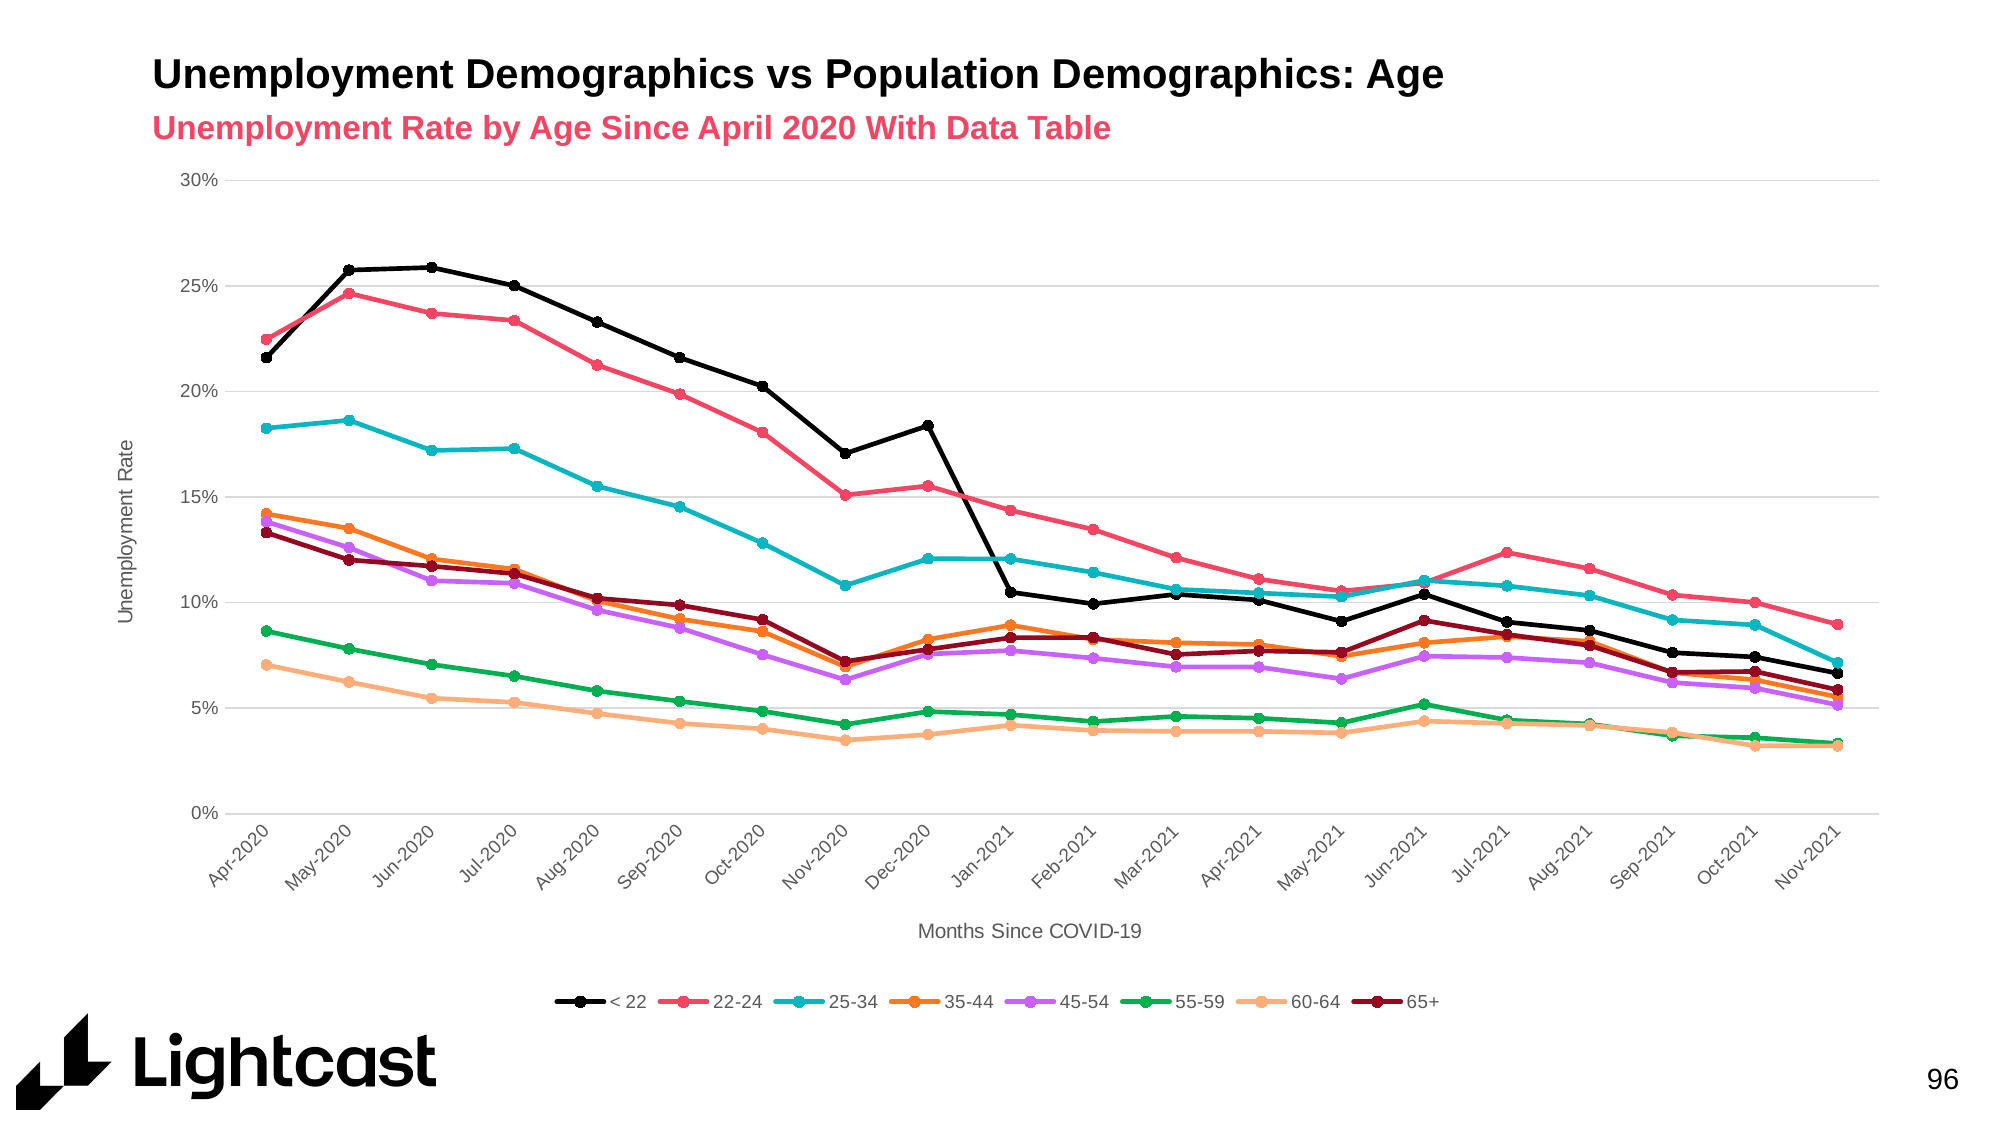

# Unemployment Demographics vs Population Demographics: Age
Unemployment Rate by Age Since April 2020 With Data Table

### Chart

| Category | < 22 | 22-24 | 25-34 | 35-44 | 45-54 | 55-59 | 60-64 | 65+ |
|---|---|---|---|---|---|---|---|---|
| 43922 | 0.216046376052763 | 0.224764771262111 | 0.182652425265331 | 0.142089375117361 | 0.138380464789519 | 0.0865257761780321 | 0.0705211554896499 | 0.133199228698199 |
| 43952 | 0.257557053507078 | 0.246591464901762 | 0.186443176794497 | 0.13522502248625 | 0.12610758197097 | 0.0781300102363355 | 0.0624067990310814 | 0.120280271096311 |
| 43983 | 0.25881011576381 | 0.237076886016789 | 0.172114778183552 | 0.120718186403094 | 0.110429803749379 | 0.0707031783078152 | 0.054724805181314 | 0.11731545639716 |
| 44013 | 0.250121680651056 | 0.233666250632751 | 0.173011757978035 | 0.115851048138013 | 0.10923494084768 | 0.0651865995304315 | 0.0527610191528606 | 0.113734277331861 |
| 44044 | 0.232957078294352 | 0.212604497021014 | 0.155177152190828 | 0.100843586887625 | 0.0965188114934022 | 0.0581767993265945 | 0.047489912801641 | 0.102097473985773 |
| 44075 | 0.216049215587443 | 0.198803313882845 | 0.145409150208125 | 0.0922162520551322 | 0.0880246267040957 | 0.0532896727571749 | 0.0428264463952909 | 0.0988284738148485 |
| 44105 | 0.202514665200341 | 0.180647827099159 | 0.128240351527626 | 0.0863047448187776 | 0.0753463949640398 | 0.0485822379196119 | 0.0402172261089623 | 0.0919071881205243 |
| 44136 | 0.170680653712513 | 0.15098804393606 | 0.1081380760317 | 0.069652698723092 | 0.0634554209909998 | 0.0422733934697829 | 0.0348809869299005 | 0.0721666341599321 |
| 44166 | 0.183895715584791 | 0.155331670075875 | 0.120817690502302 | 0.08259363996769 | 0.0756434386410393 | 0.0484183262455238 | 0.0374977507695179 | 0.0778700463546174 |
| 44197 | 0.104967078296954 | 0.14373479035959 | 0.120740668182802 | 0.0893498248136794 | 0.0773161488548366 | 0.0469904527916443 | 0.0419557440826038 | 0.0834024397761741 |
| 44228 | 0.0994018520785813 | 0.134689186187937 | 0.114359072350088 | 0.0825567981017642 | 0.0737044521296627 | 0.0436536627526575 | 0.0394521685862364 | 0.0834617534028946 |
| 44256 | 0.103977183957018 | 0.121270446050178 | 0.106306036310057 | 0.0809940412856506 | 0.0695876758533951 | 0.0461340741160799 | 0.0390266772626941 | 0.0754329871412303 |
| 44287 | 0.101213243208935 | 0.111198024955498 | 0.104563340605741 | 0.0801678086947312 | 0.0694694918367238 | 0.0452569647713545 | 0.0390305524278067 | 0.0771414534730196 |
| 44317 | 0.0911370407197666 | 0.105472219323414 | 0.102780046098813 | 0.0745983323914435 | 0.0638787478275468 | 0.0430083293394394 | 0.0382729879586224 | 0.0764594429997205 |
| 44348 | 0.104009891867611 | 0.109381103240257 | 0.110544936024885 | 0.0809745717875153 | 0.0746864723703924 | 0.0519283795582669 | 0.0438857034028498 | 0.0915747295104003 |
| 44378 | 0.0908308717874626 | 0.123838583162133 | 0.107946350233552 | 0.0839484655620452 | 0.0740067283460046 | 0.0443444396807529 | 0.0428097263055719 | 0.0849445081240948 |
| 44409 | 0.0868195690802051 | 0.116119567995411 | 0.103326179398044 | 0.0816648025498038 | 0.0715189394973034 | 0.0424962085536879 | 0.0417994010580454 | 0.0797153488550668 |
| 44440 | 0.0763106873236482 | 0.103646631480443 | 0.0918044166711496 | 0.0668427220200071 | 0.0621359282381965 | 0.0369108697543265 | 0.0384882542358384 | 0.0669877368192753 |
| 44470 | 0.0742593870177262 | 0.100089253048454 | 0.0894113982279952 | 0.0634211587020427 | 0.059520627945529 | 0.0360228733803171 | 0.0321883079311003 | 0.0674147861526199 |
| 44501 | 0.0665515751677368 | 0.0896849397826563 | 0.0714907057537948 | 0.0553121222747519 | 0.0515649866430283 | 0.0332872190342622 | 0.0321474827624956 | 0.0586940210597342 |